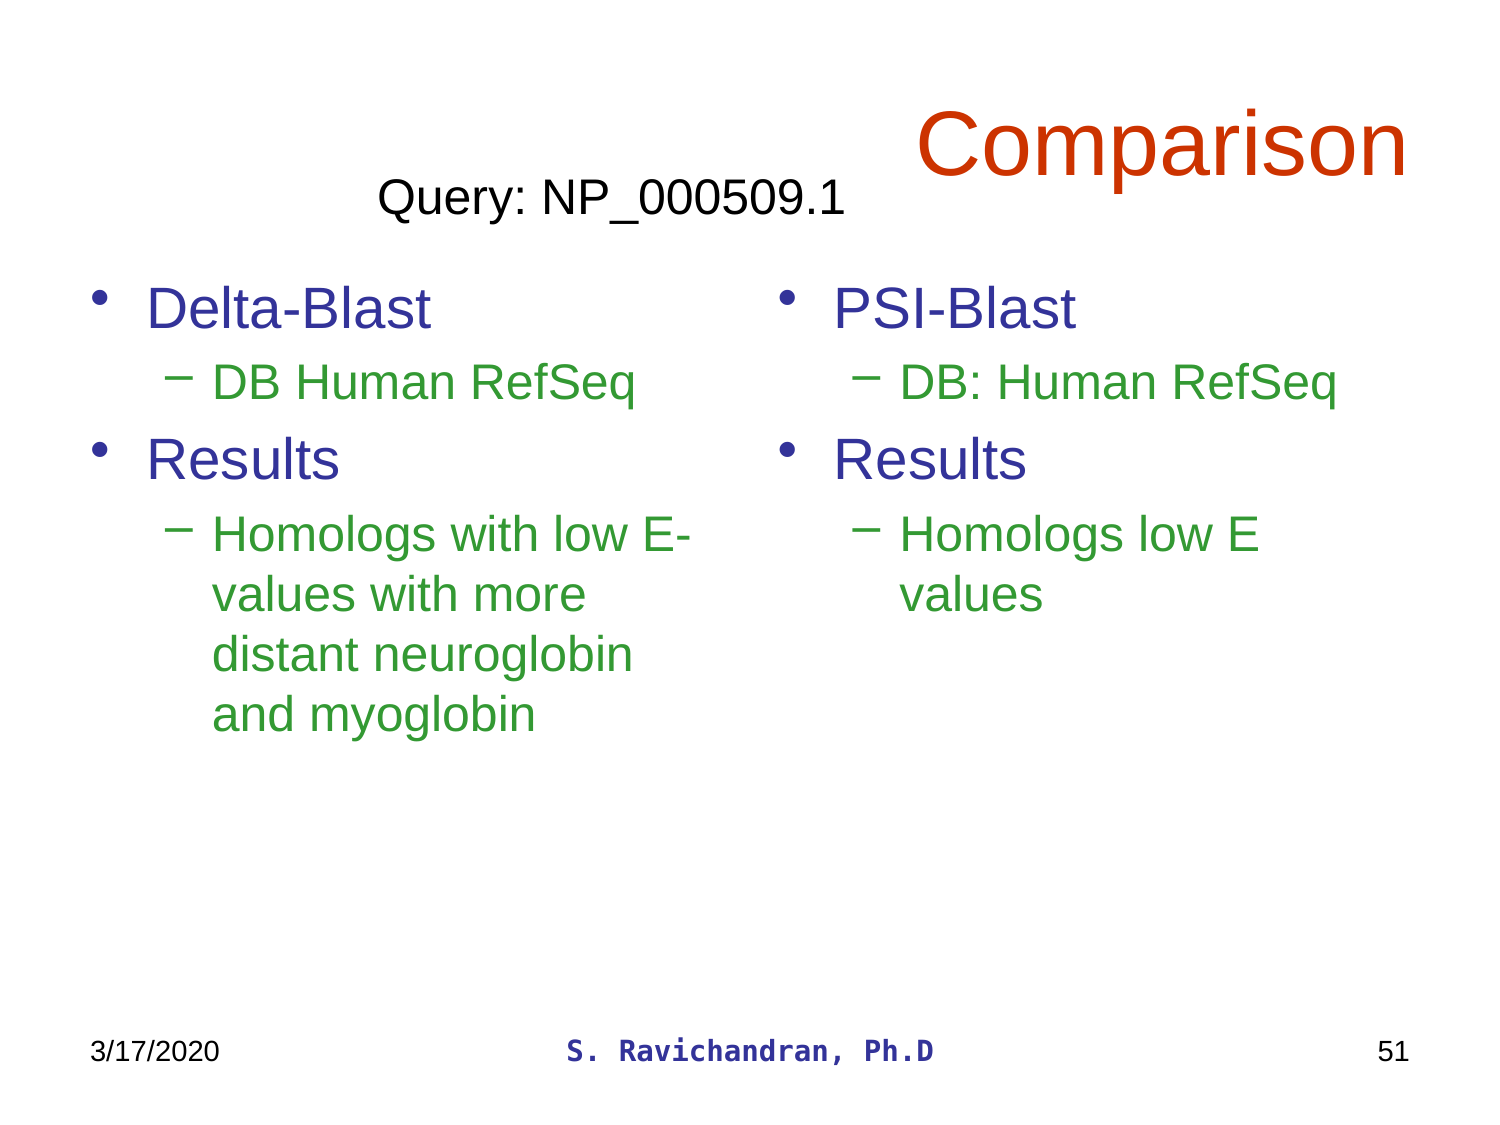

# Comparison
Query: NP_000509.1
Delta-Blast
DB Human RefSeq
Results
Homologs with low E-values with more distant neuroglobin and myoglobin

PSI-Blast
DB: Human RefSeq
Results
Homologs low E values

3/17/2020
S. Ravichandran, Ph.D
51